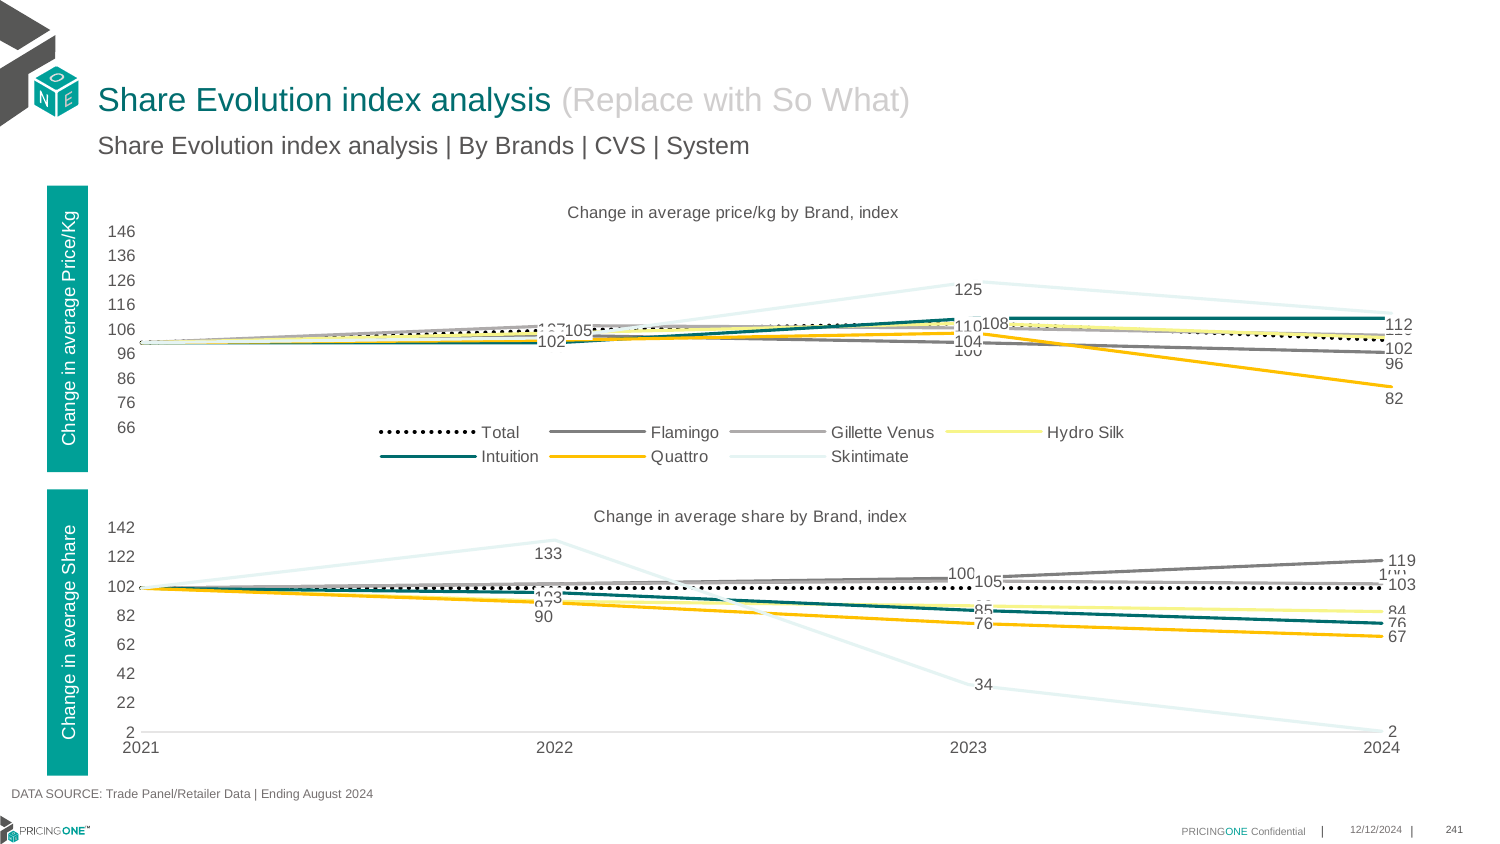

# Share Evolution index analysis (Replace with So What)
Share Evolution index analysis | By Brands | CVS | System

### Chart: Change in average price/kg by Brand, index

| Category | Total | Flamingo | Gillette Venus | Hydro Silk | Intuition | Quattro | Skintimate |
|---|---|---|---|---|---|---|---|
| 2021 | 100.0 | 100.0 | 100.0 | 100.0 | 100.0 | 100.0 | 100.0 |
| 2022 | 105.0 | 103.0 | 107.0 | 104.0 | 100.0 | 101.0 | 102.0 |
| 2023 | 108.0 | 100.0 | 106.0 | 108.0 | 110.0 | 104.0 | 125.0 |
| 2024 | 101.0 | 96.0 | 103.0 | 102.0 | 110.0 | 82.0 | 112.0 |
Change in average Price/Kg

### Chart: Change in average share by Brand, index

| Category | Total | Flamingo | Gillette Venus | Hydro Silk | Intuition | Quattro | Skintimate |
|---|---|---|---|---|---|---|---|
| 2021 | 100.0 | 100.0 | 100.0 | 100.0 | 100.0 | 100.0 | 100.0 |
| 2022 | 100.0 | 103.0 | 103.0 | 91.0 | 97.0 | 90.0 | 133.0 |
| 2023 | 100.0 | 107.0 | 105.0 | 88.0 | 85.0 | 76.0 | 34.0 |
| 2024 | 100.0 | 119.0 | 103.0 | 84.0 | 76.0 | 67.0 | 2.0 |
Change in average Share
DATA SOURCE: Trade Panel/Retailer Data | Ending August 2024

12/12/2024
241